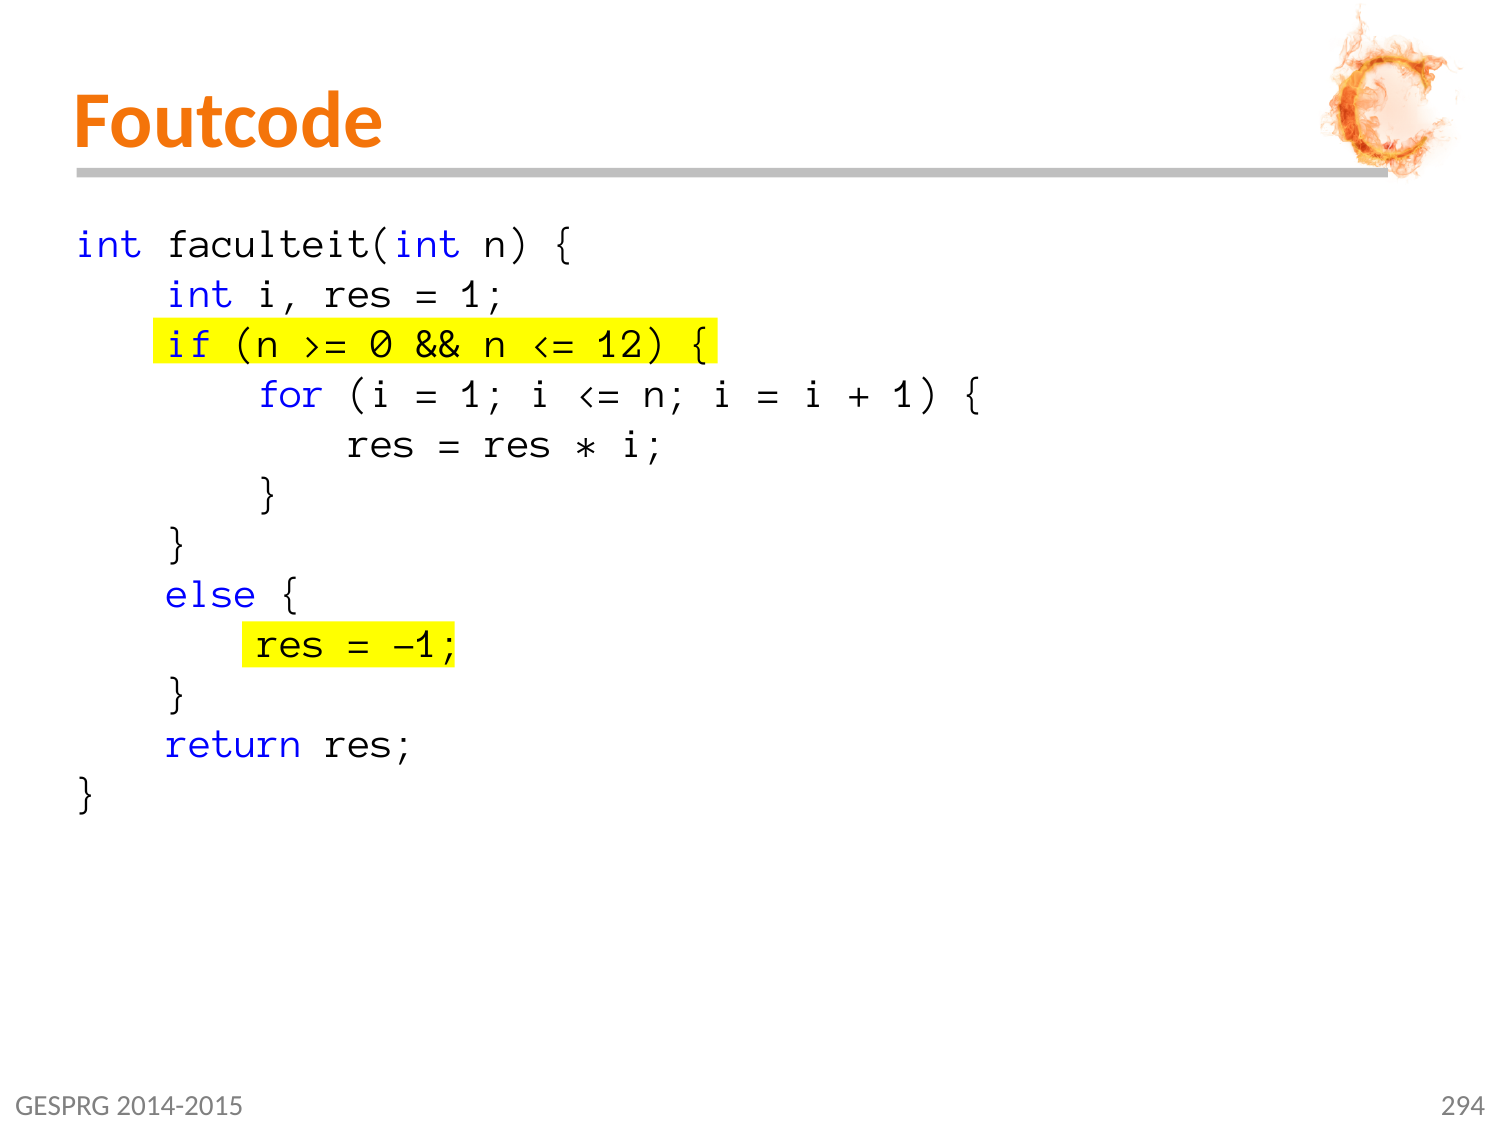

# Foutcode
int faculteit(int n) {
    int i, res = 1;
    if (n >= 0 && n <= 12) {
        for (i = 1; i <= n; i = i + 1) {
            res = res * i;
        }
    }
    else {
        res = -1;
    }
    return res;
}

GESPRG 2014-2015
294